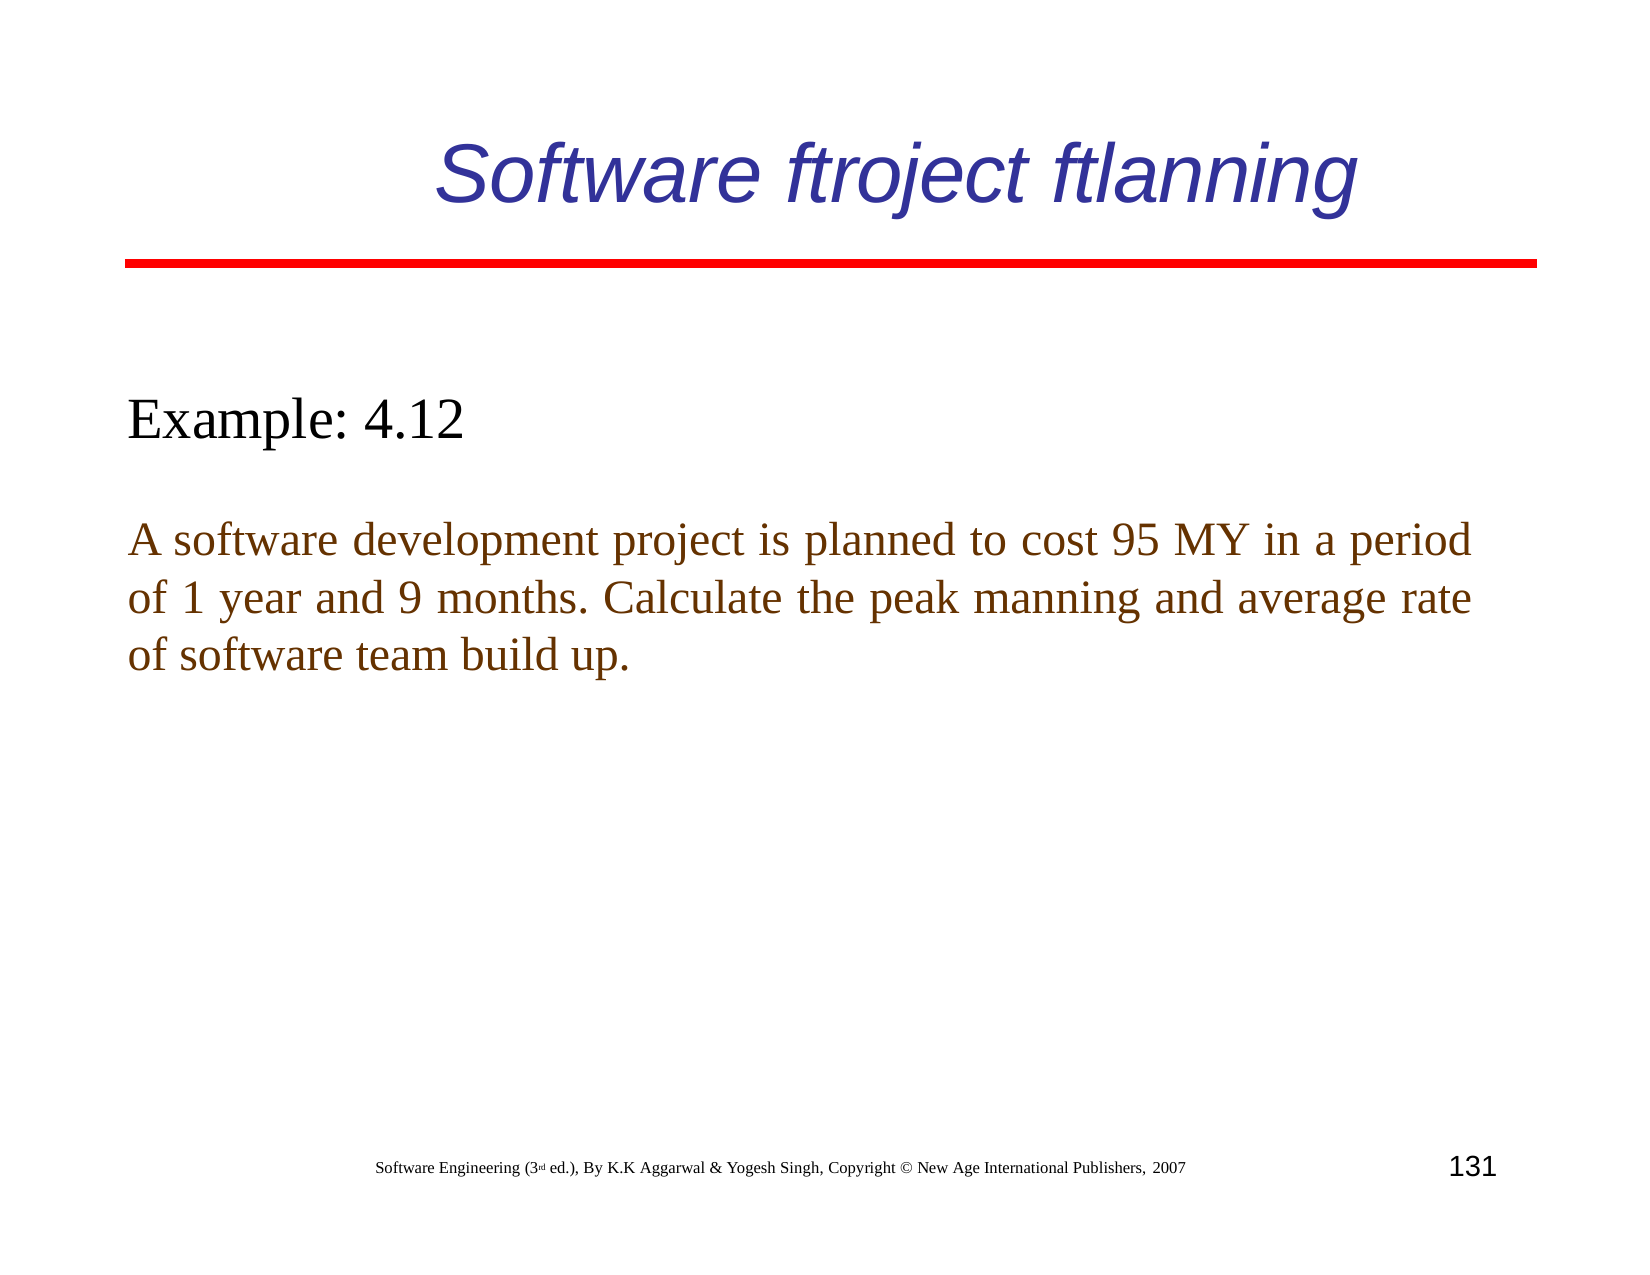

# Software ftroject ftlanning

Example: 4.12

A software development project is planned to cost 95 MY in a period  of 1 year and 9 months. Calculate the peak manning and average rate  of software team build up.
131
Software Engineering (3rd  ed.), By K.K Aggarwal & Yogesh Singh, Copyright © New Age International Publishers, 2007